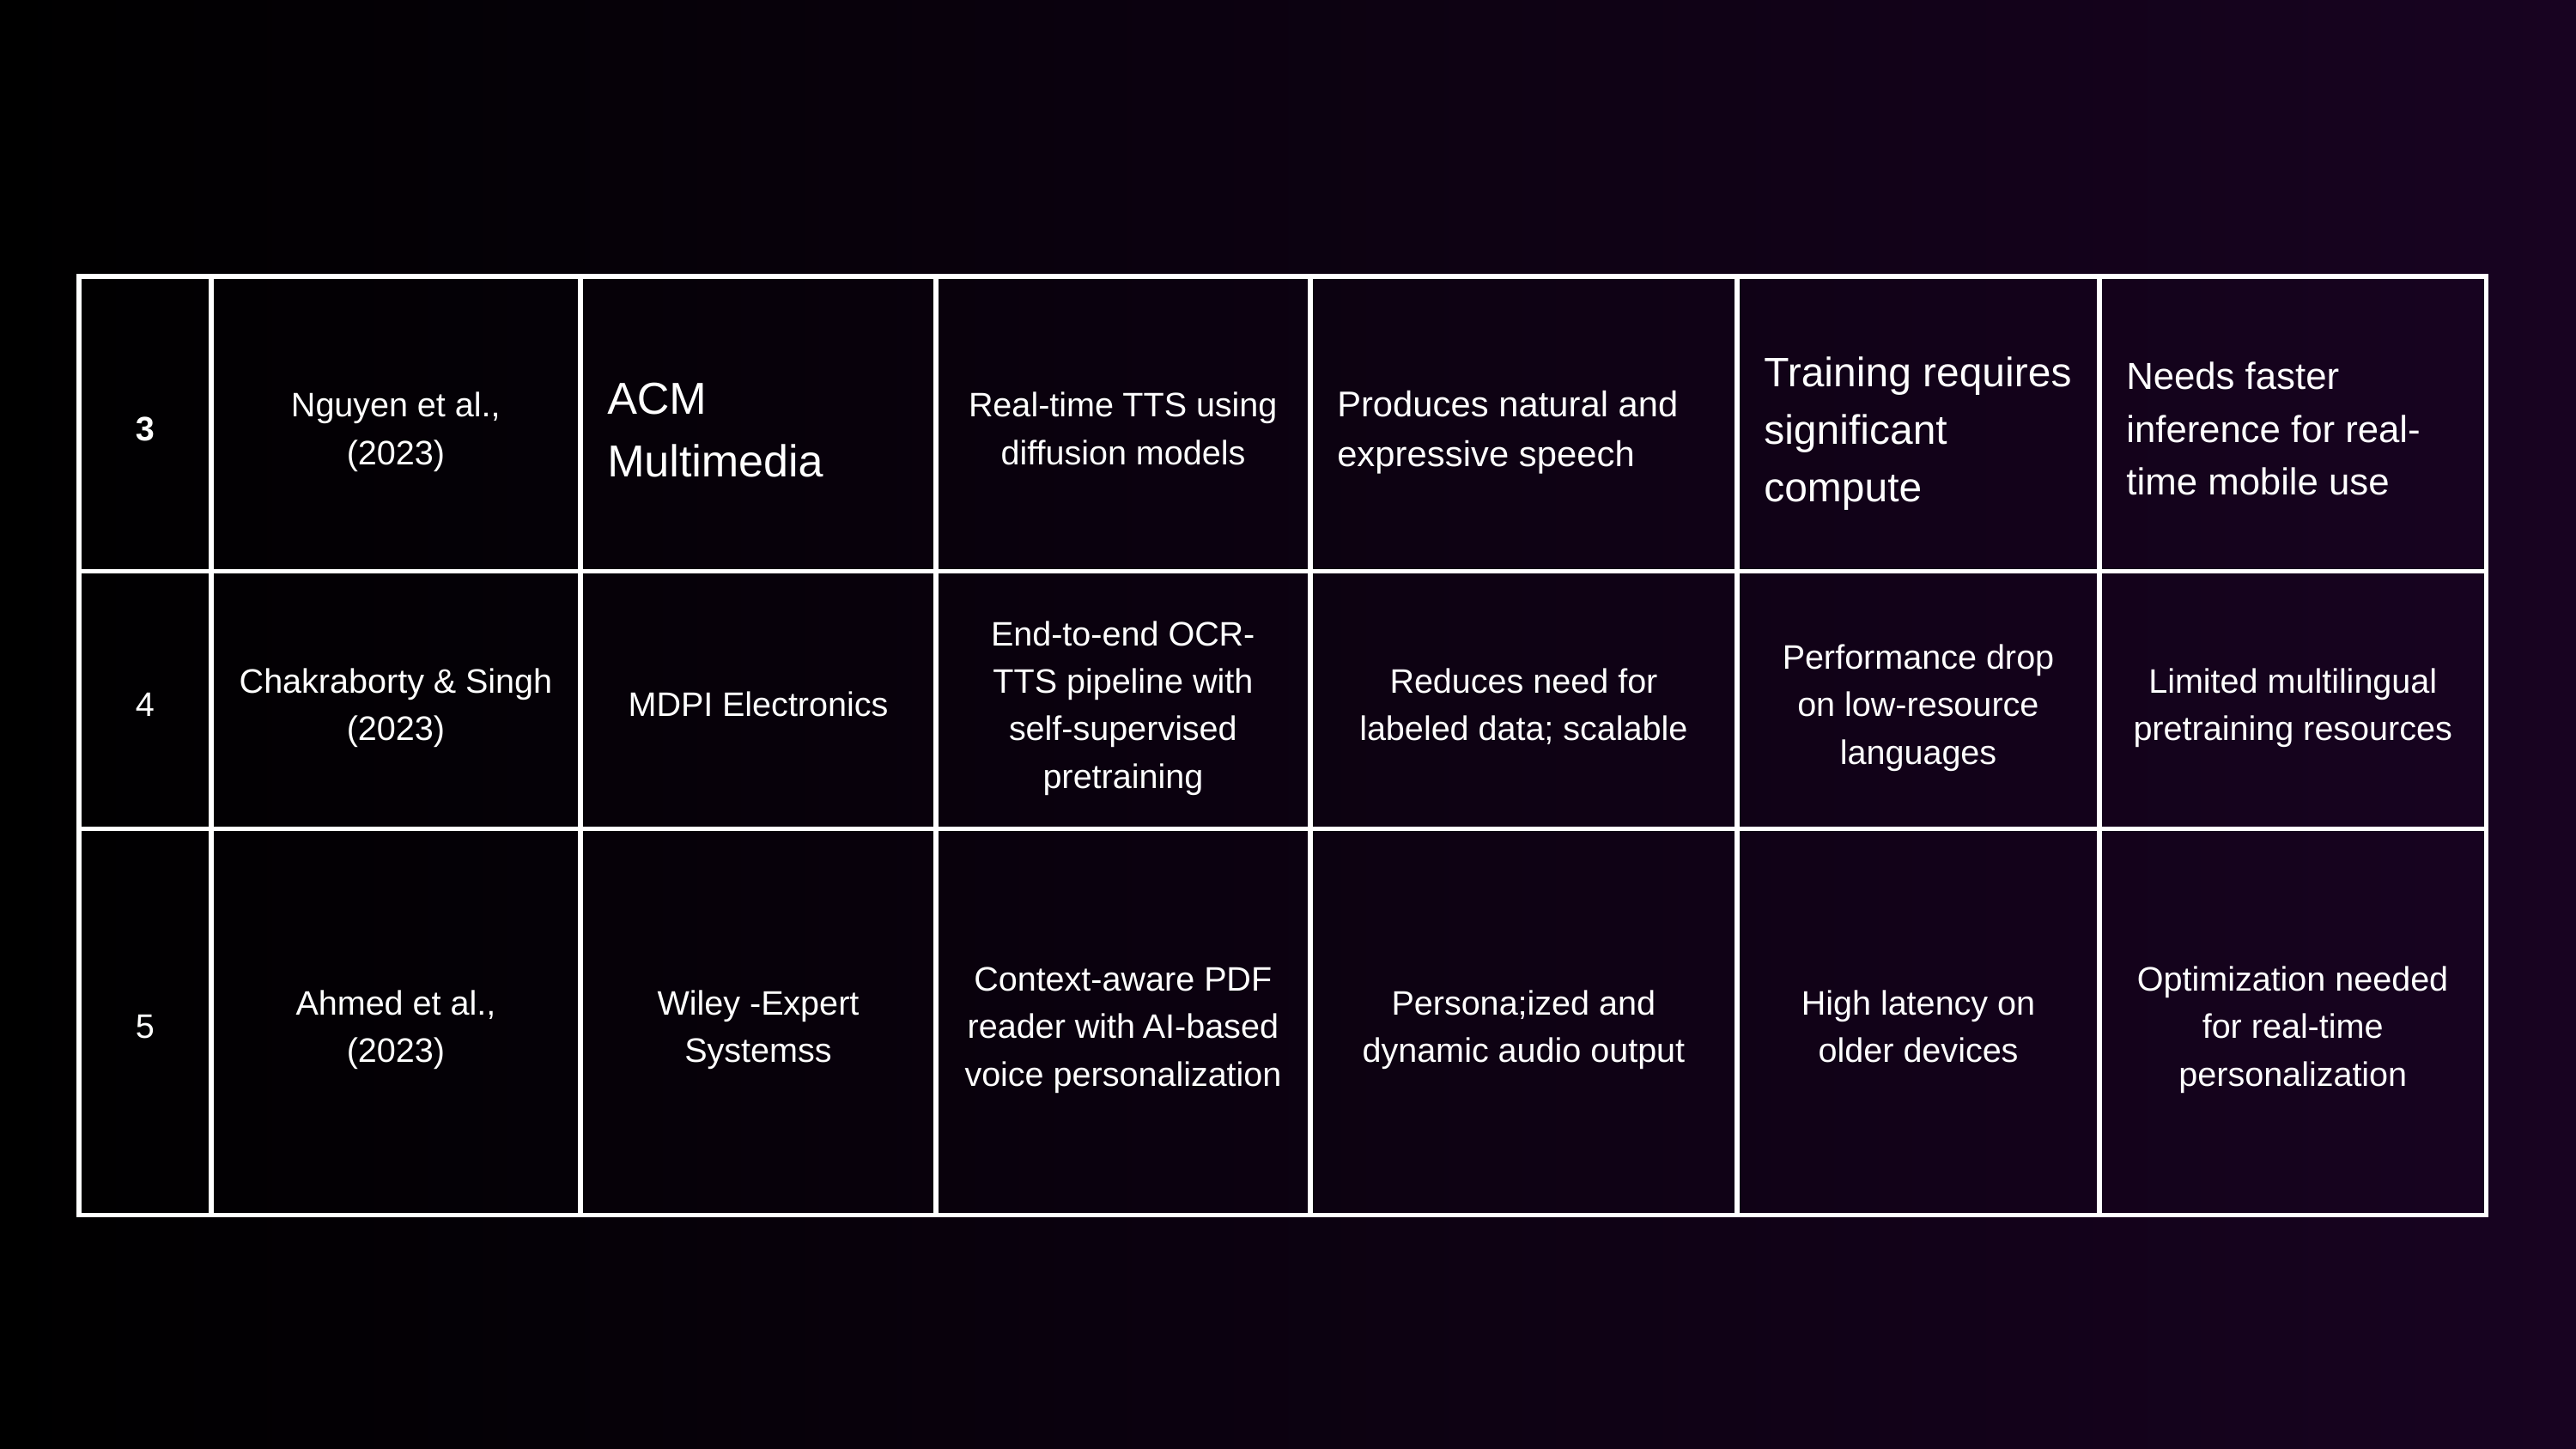

| 3 | Nguyen et al., (2023) | ACM Multimedia | Real-time TTS using diffusion models | Produces natural and expressive speech | Training requires significant compute | Needs faster inference for real-time mobile use |
| --- | --- | --- | --- | --- | --- | --- |
| 4 | Chakraborty & Singh (2023) | MDPI Electronics | End-to-end OCR-TTS pipeline with self-supervised pretraining | Reduces need for labeled data; scalable | Performance drop on low-resource languages | Limited multilingual pretraining resources |
| 5 | Ahmed et al., (2023) | Wiley -Expert Systemss | Context-aware PDF reader with AI-based voice personalization | Persona;ized and dynamic audio output | High latency on older devices | Optimization needed for real-time personalization |